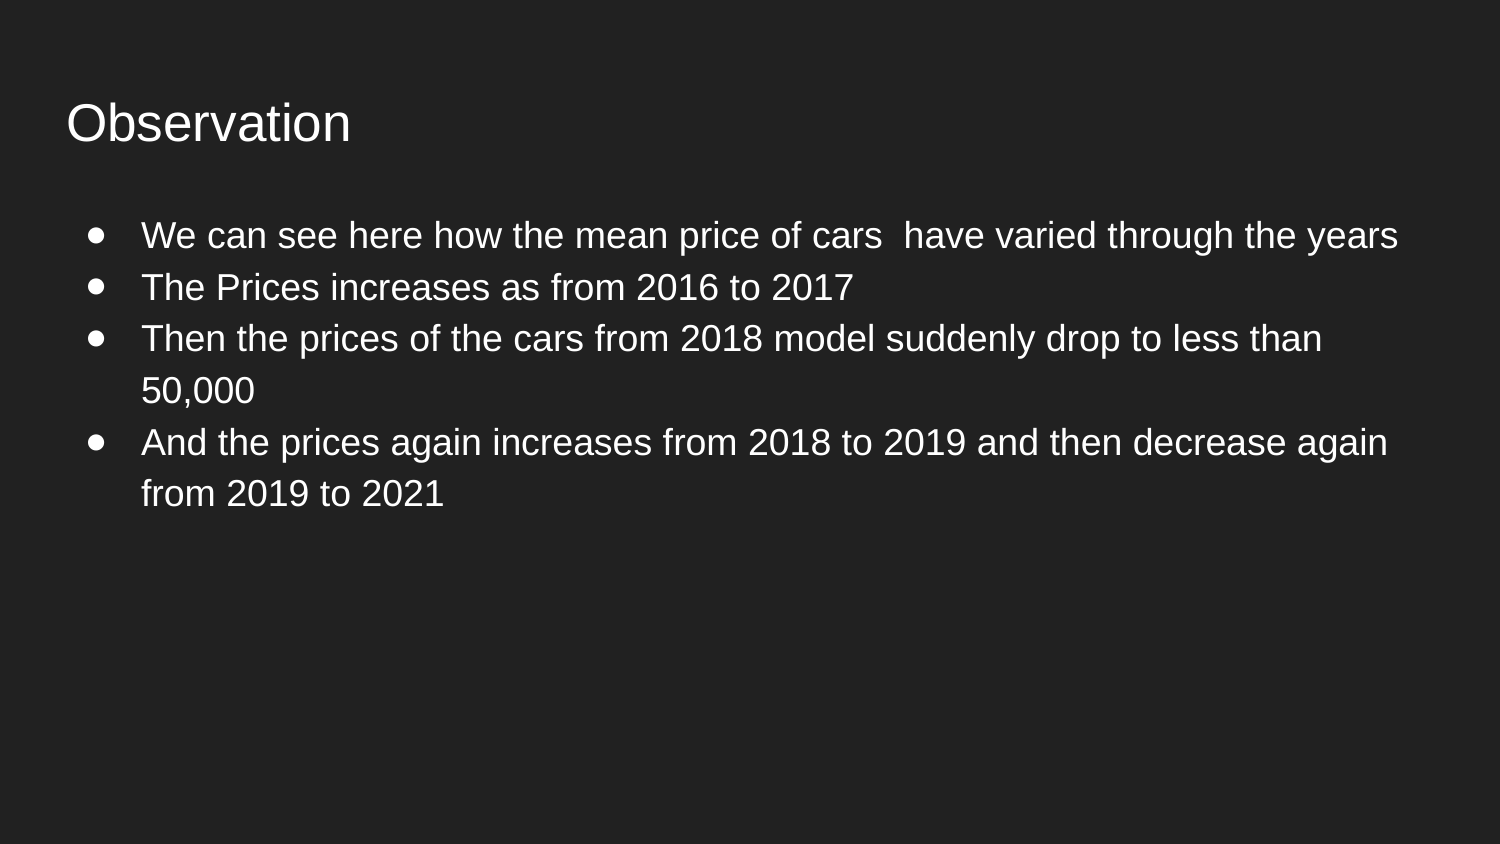

# Observation
We can see here how the mean price of cars  have varied through the years
The Prices increases as from 2016 to 2017
Then the prices of the cars from 2018 model suddenly drop to less than 50,000
And the prices again increases from 2018 to 2019 and then decrease again from 2019 to 2021